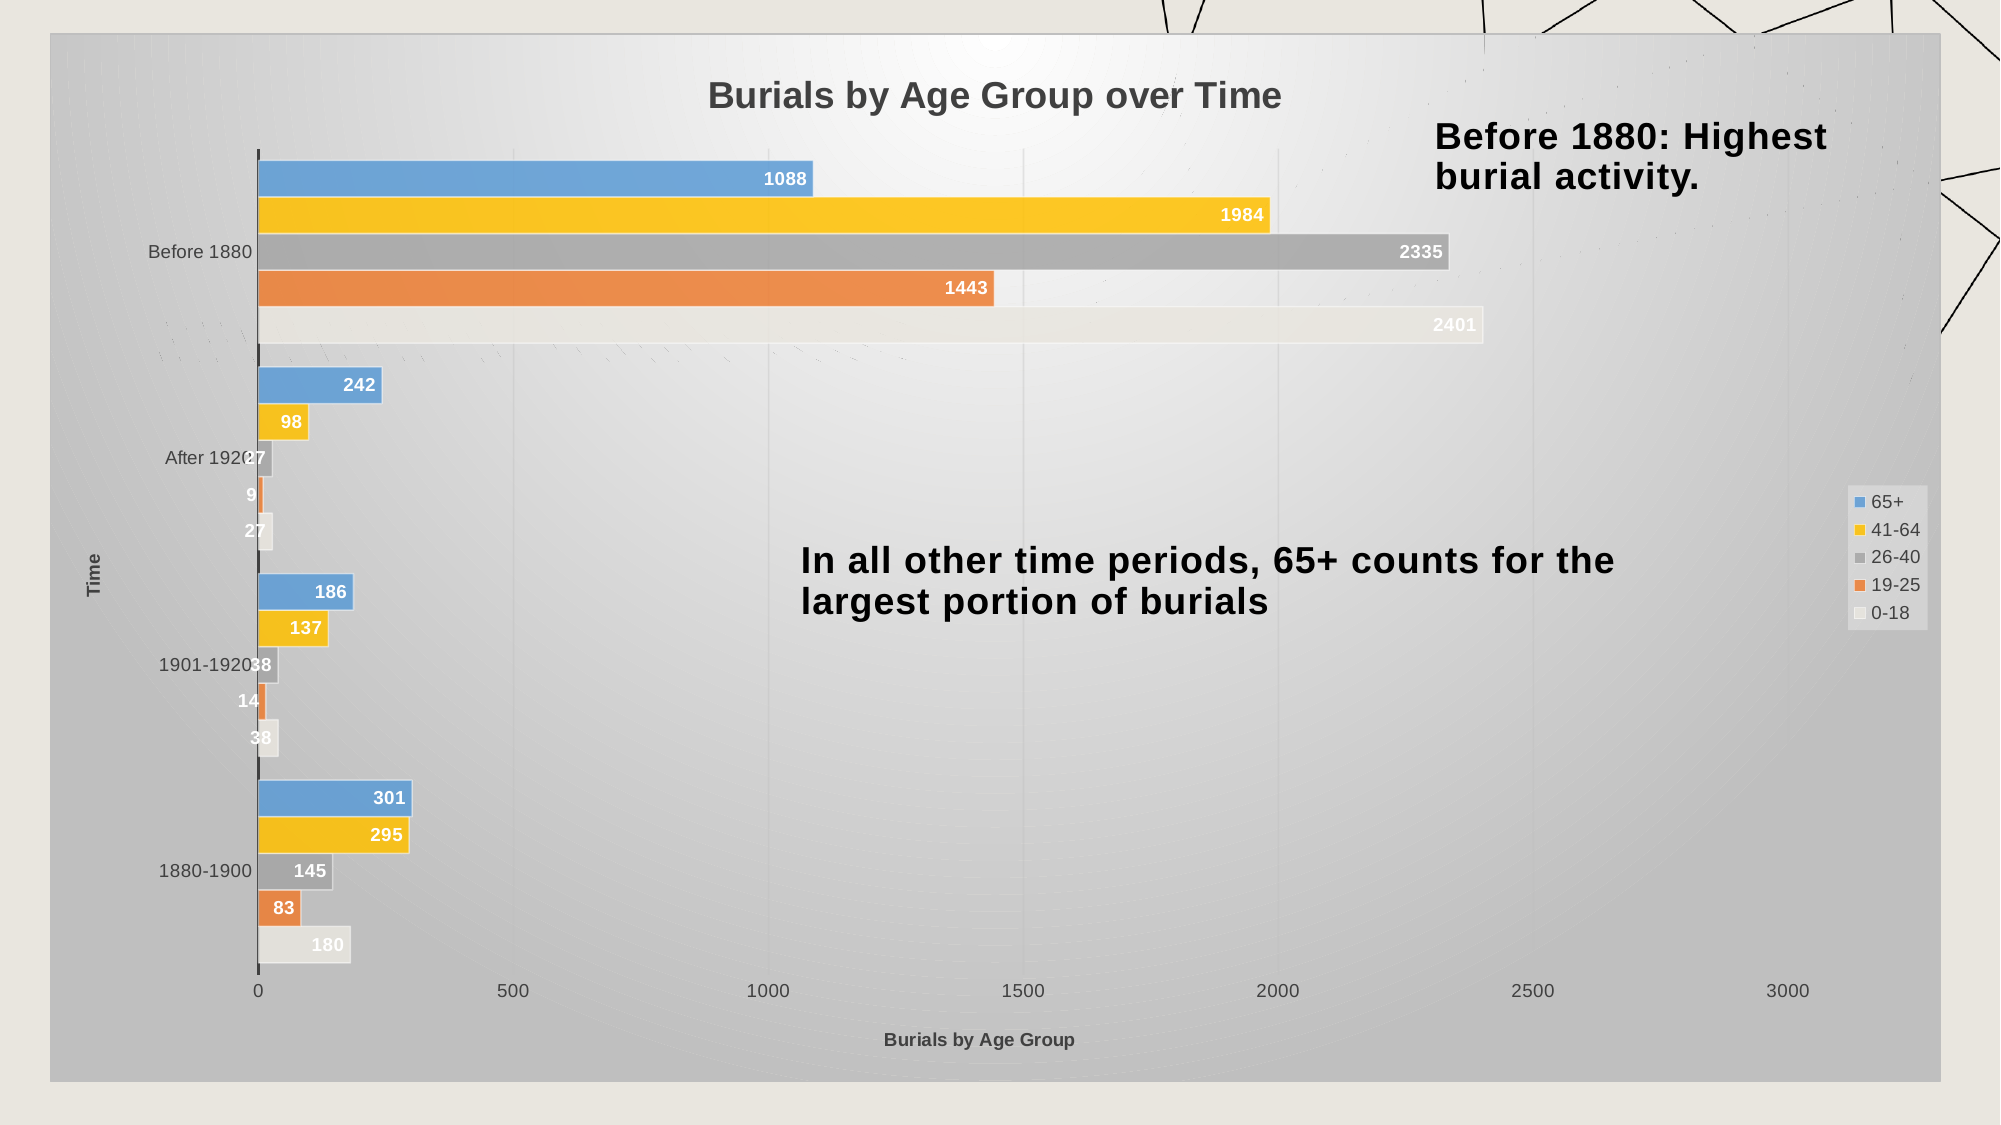

### Chart: Burials by Age Group over Time

| Category | 0-18 | 19-25 | 26-40 | 41-64 | 65+ |
|---|---|---|---|---|---|
| 1880-1900 | 180.0 | 83.0 | 145.0 | 295.0 | 301.0 |
| 1901-1920 | 38.0 | 14.0 | 38.0 | 137.0 | 186.0 |
| After 1920 | 27.0 | 9.0 | 27.0 | 98.0 | 242.0 |
| Before 1880 | 2401.0 | 1443.0 | 2335.0 | 1984.0 | 1088.0 |
# Selecting Visual Aids
Before 1880: Highest burial activity.
In all other time periods, 65+ counts for the largest portion of burials